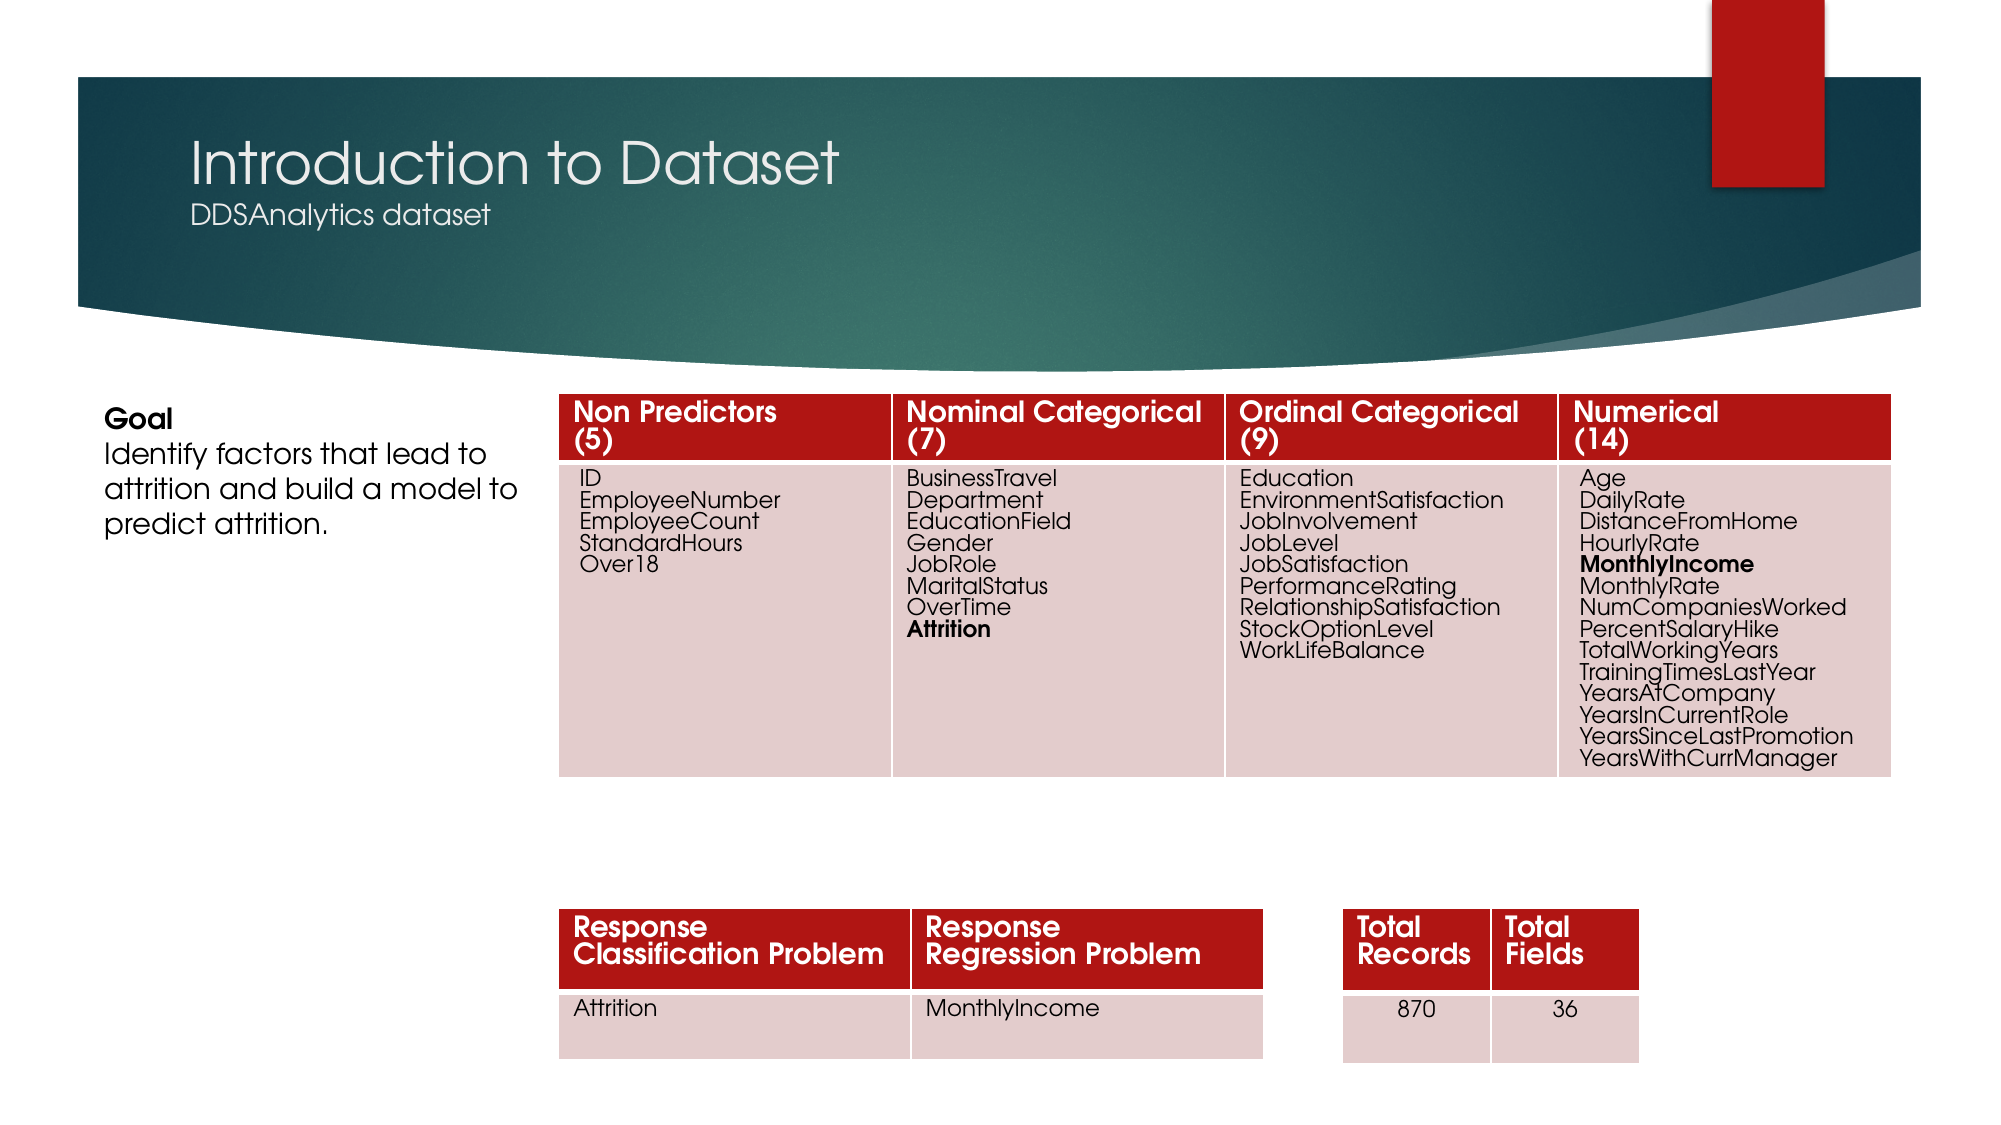

# Introduction to Dataset DDSAnalytics dataset

Goal
Identify factors that lead to
attrition and build a model to
predict attrition.

| Non Predictors (5) | Nominal Categorical (7) | Ordinal Categorical (9) | Numerical (14) |
| --- | --- | --- | --- |
| ID EmployeeNumber EmployeeCount StandardHours Over18 | BusinessTravel Department EducationField Gender JobRole MaritalStatus OverTime Attrition | Education EnvironmentSatisfaction JobInvolvement JobLevel JobSatisfaction PerformanceRating RelationshipSatisfaction StockOptionLevel WorkLifeBalance | Age DailyRate DistanceFromHome HourlyRate MonthlyIncome MonthlyRate NumCompaniesWorked PercentSalaryHike TotalWorkingYears TrainingTimesLastYear YearsAtCompany YearsInCurrentRole YearsSinceLastPromotion YearsWithCurrManager |
| Response Classification Problem | Response Regression Problem |
| --- | --- |
| Attrition | MonthlyIncome |
| Total Records | Total Fields |
| --- | --- |
| 870 | 36 |